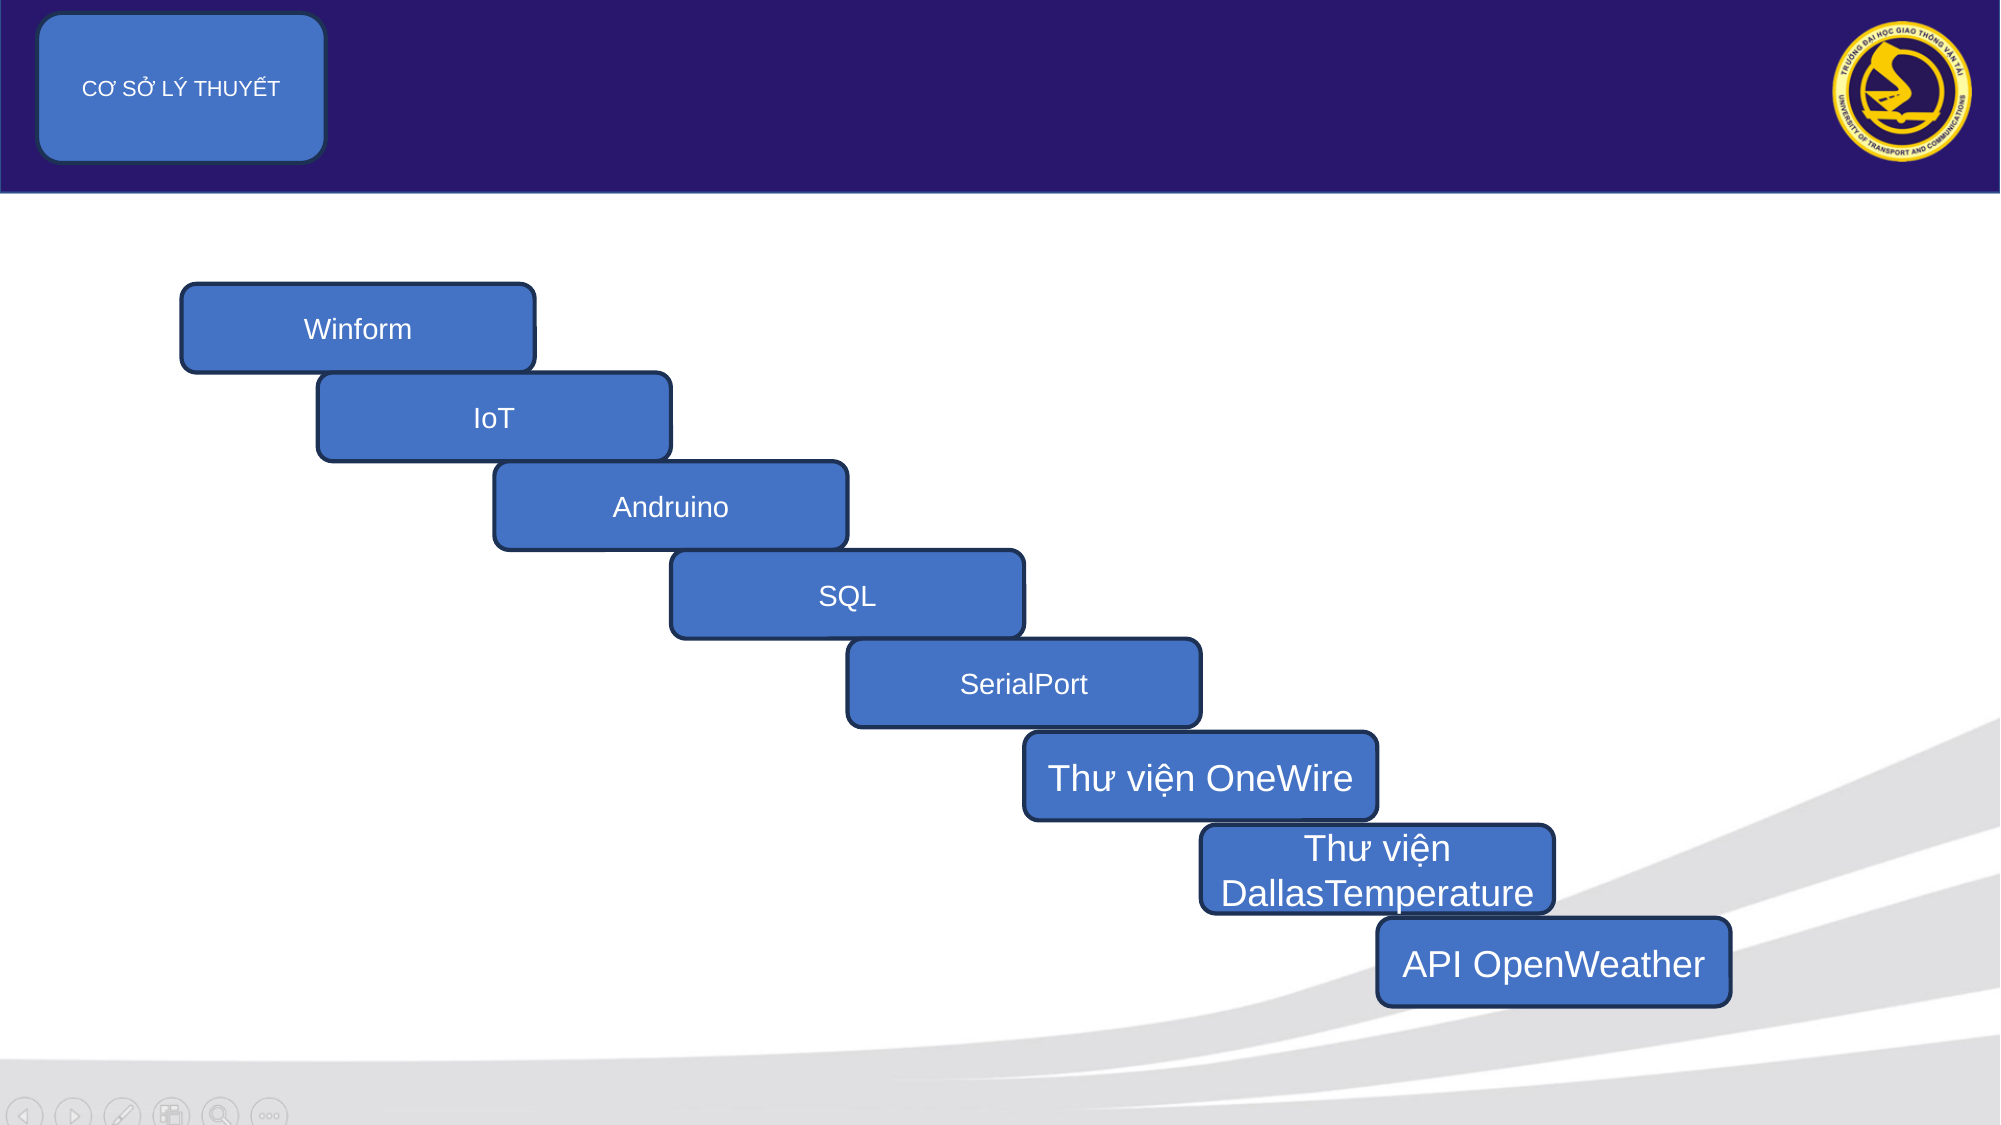

CƠ SỞ LÝ THUYẾT
Winform
IoT
Andruino
SQL
SerialPort
Thư viện OneWire
Thư viện DallasTemperature
API OpenWeather